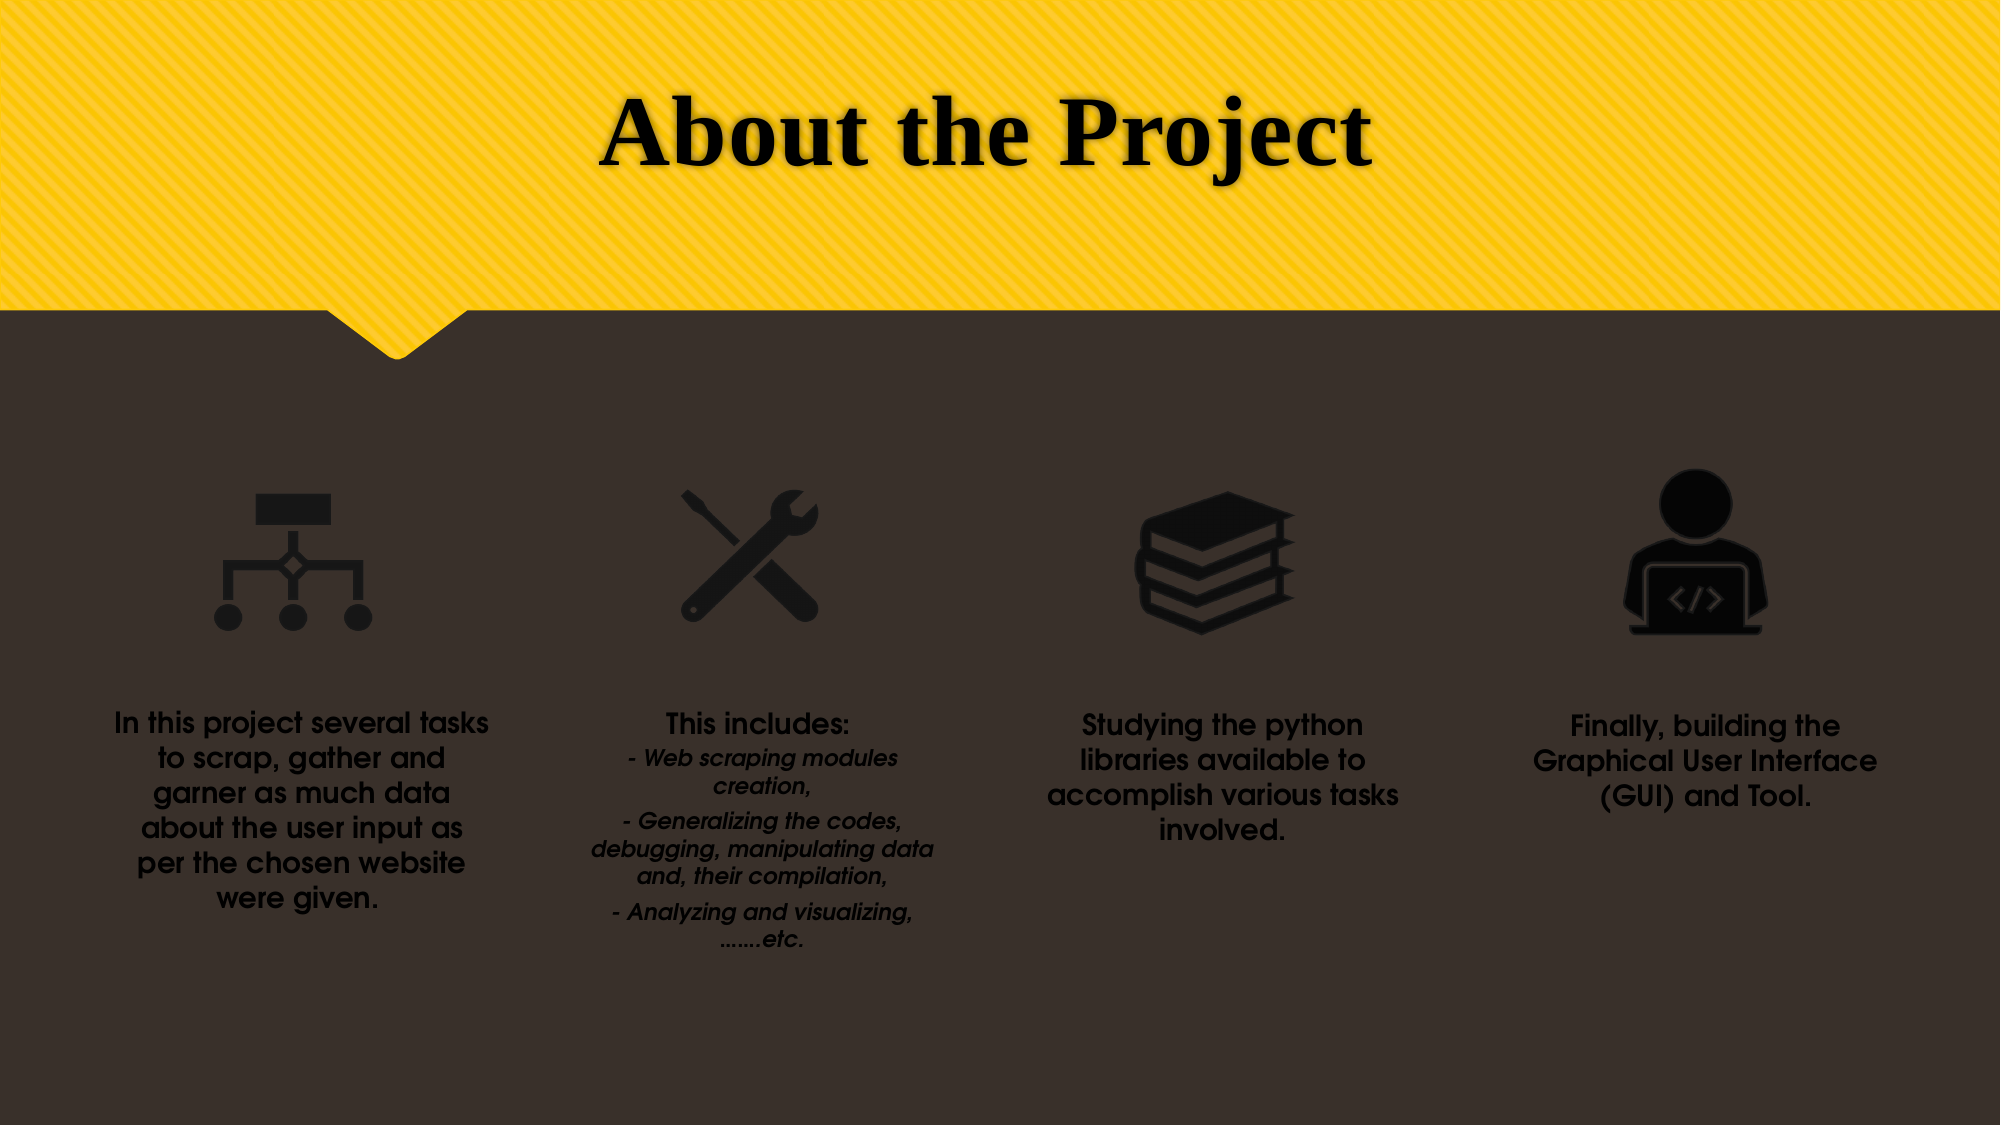

# About the Project
In this project several tasks to scrap, gather and garner as much data about the user input as per the chosen website were given.
This includes:
- Web scraping modules creation,
- Generalizing the codes, debugging, manipulating data and, their compilation,
- Analyzing and visualizing,…….etc.
Studying the python libraries available to accomplish various tasks involved.
Finally, building the Graphical User Interface (GUI) and Tool.